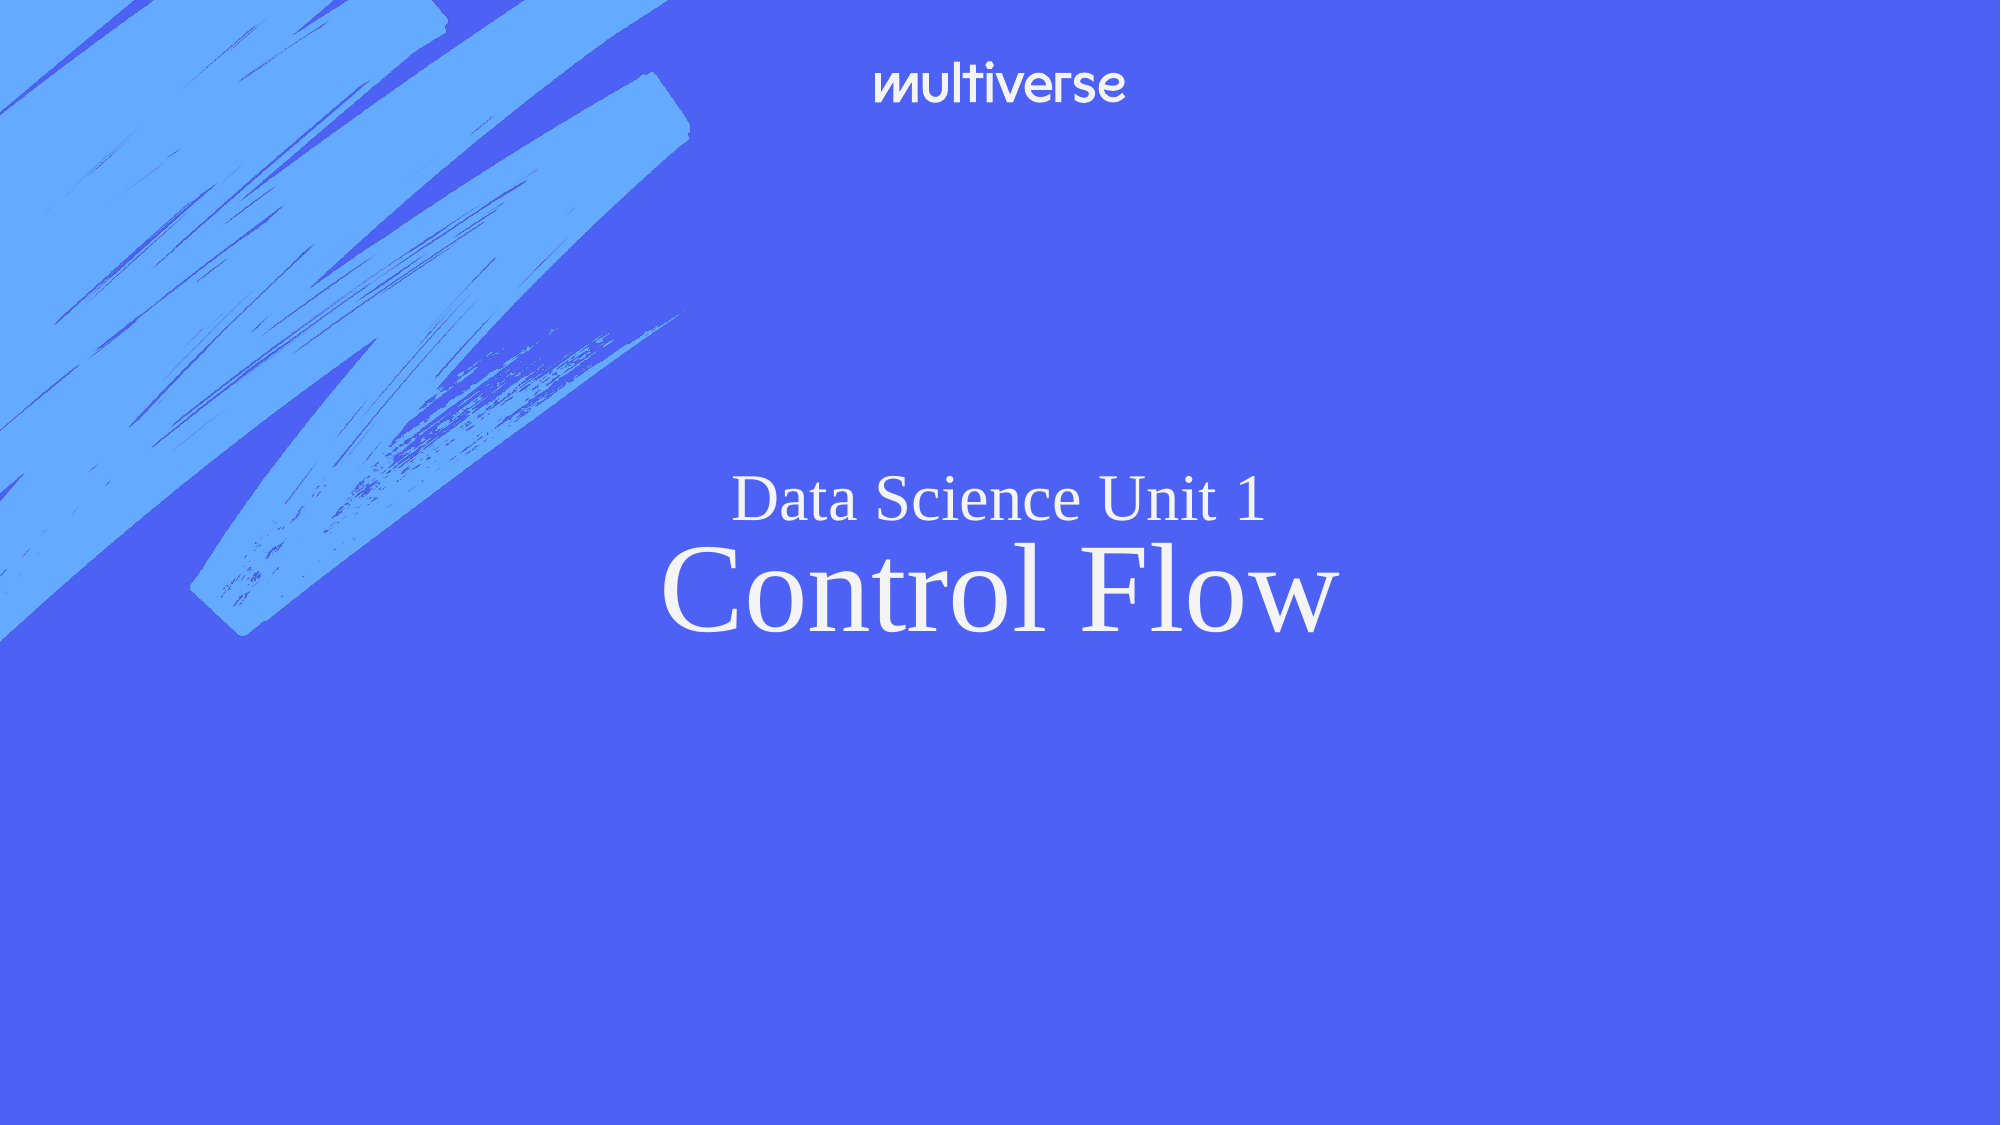

# Data Science Unit 1
Control Flow